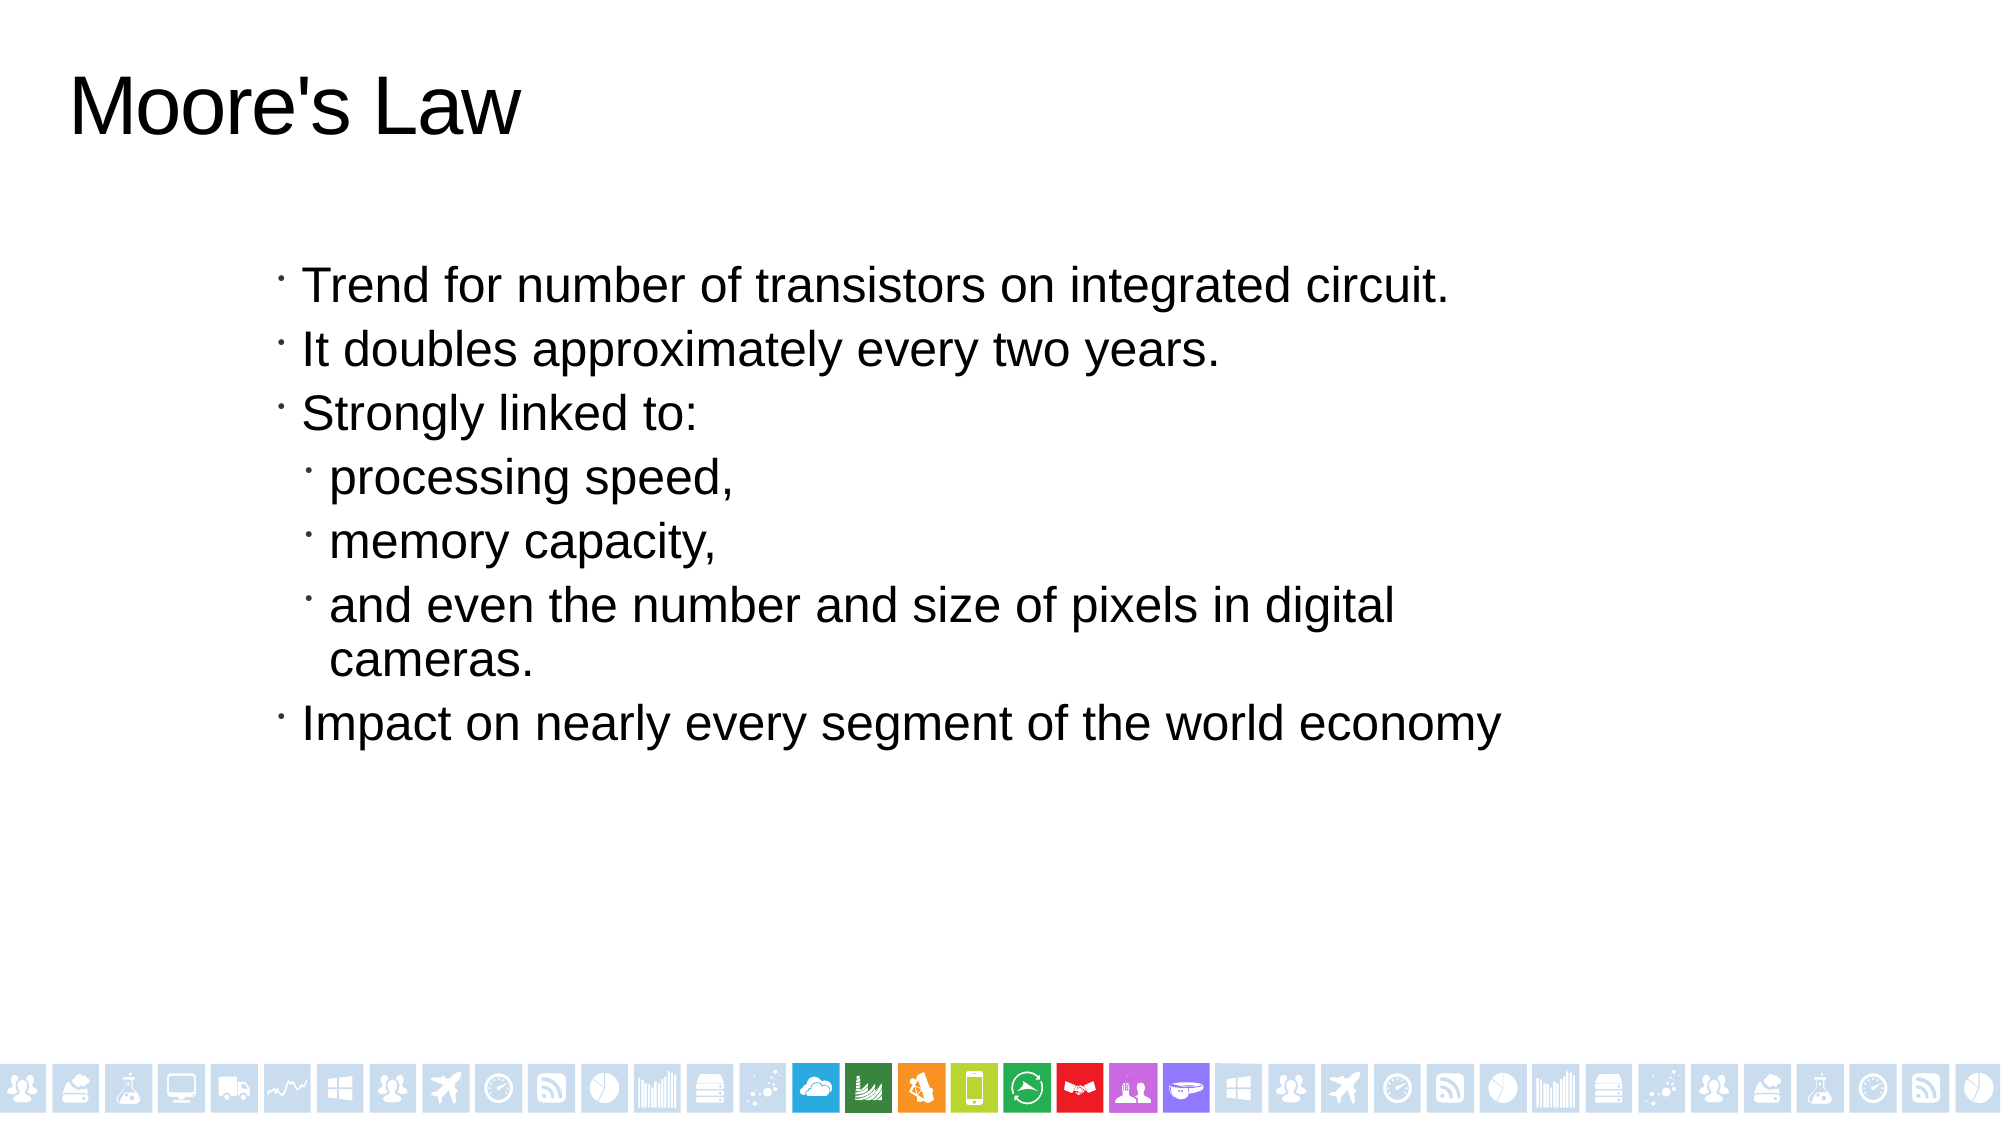

# Moore's Law
Trend for number of transistors on integrated circuit.
It doubles approximately every two years.
Strongly linked to:
processing speed,
memory capacity,
and even the number and size of pixels in digital cameras.
Impact on nearly every segment of the world economy